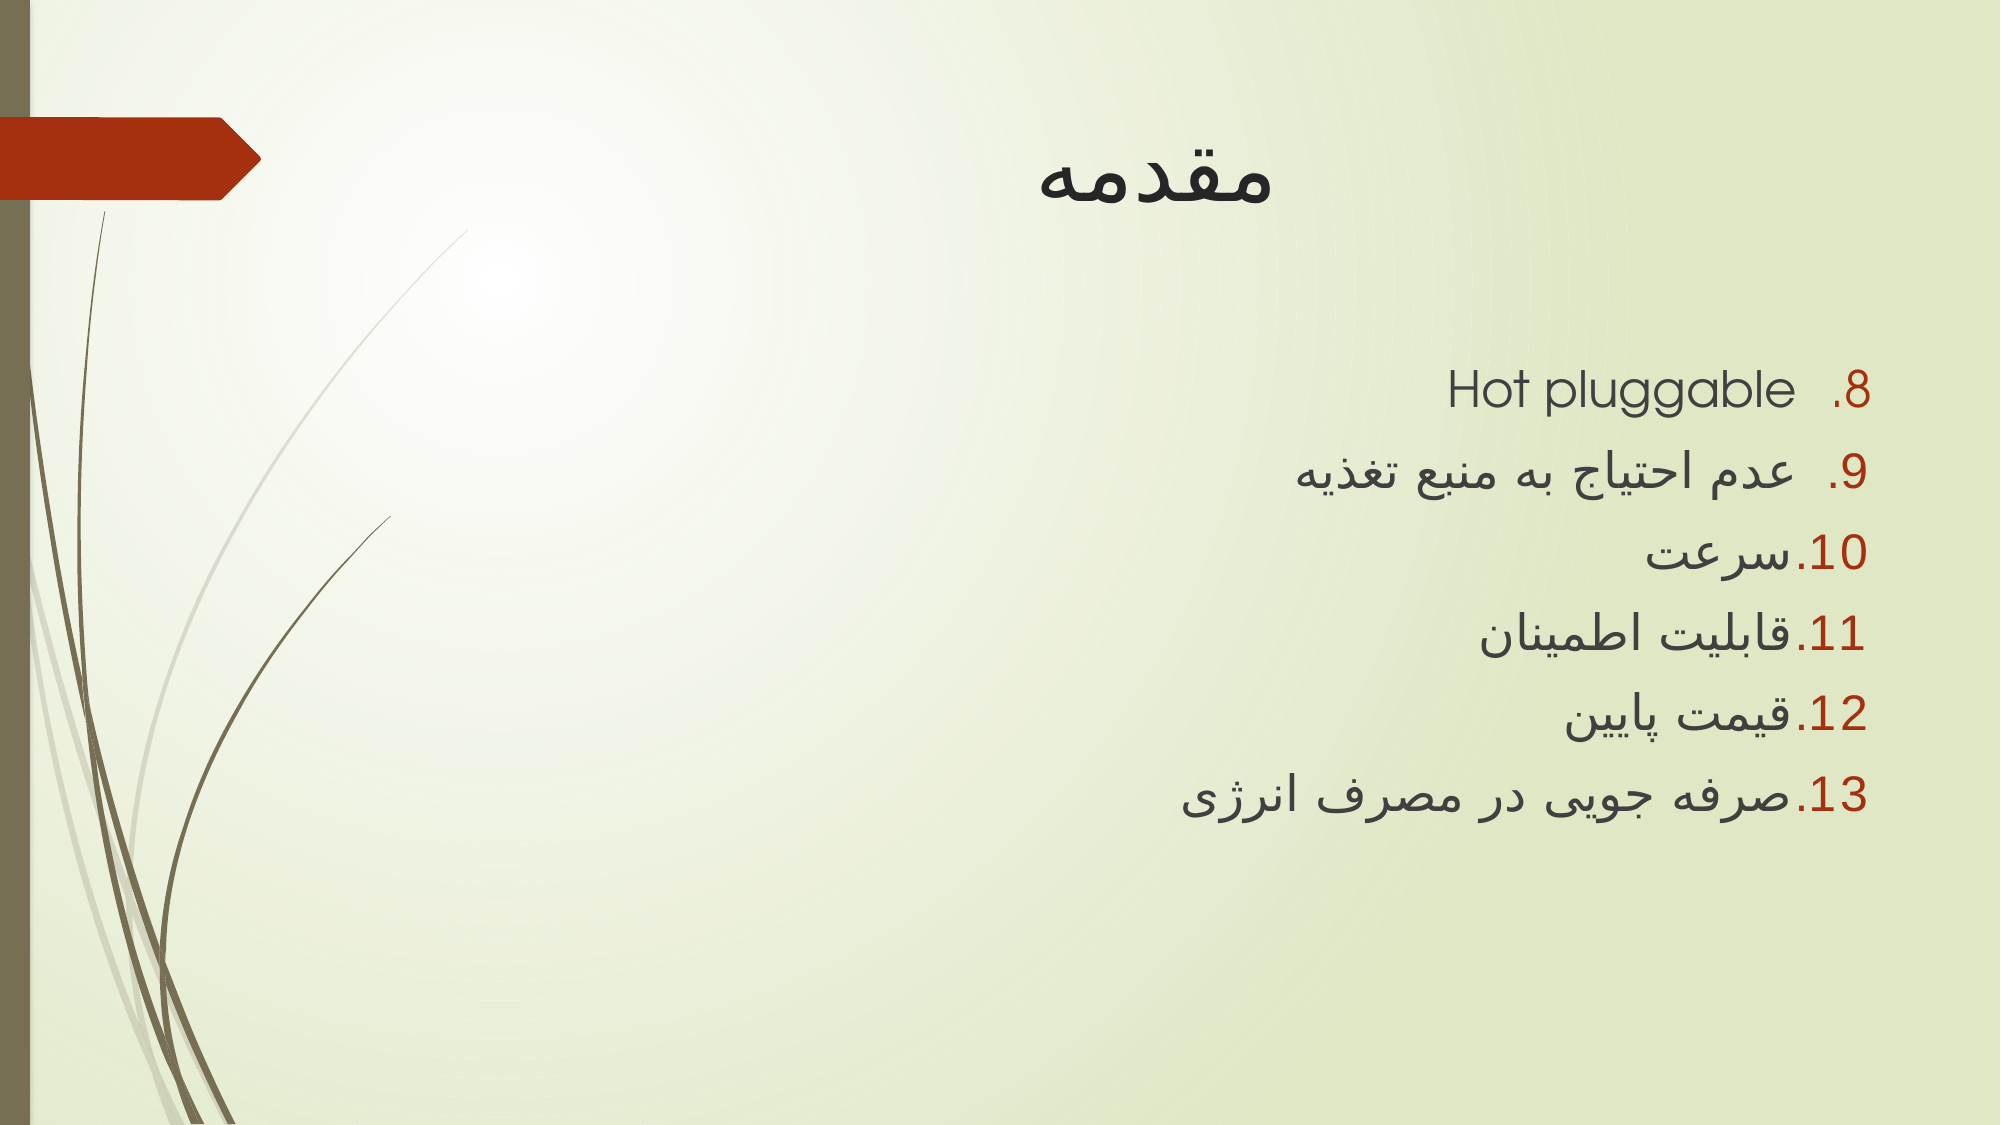

# مقدمه
Hot pluggable
عدم احتیاج به منبع تغذیه
سرعت
قابلیت اطمینان
قیمت پایین
صرفه جویی در مصرف انرژی